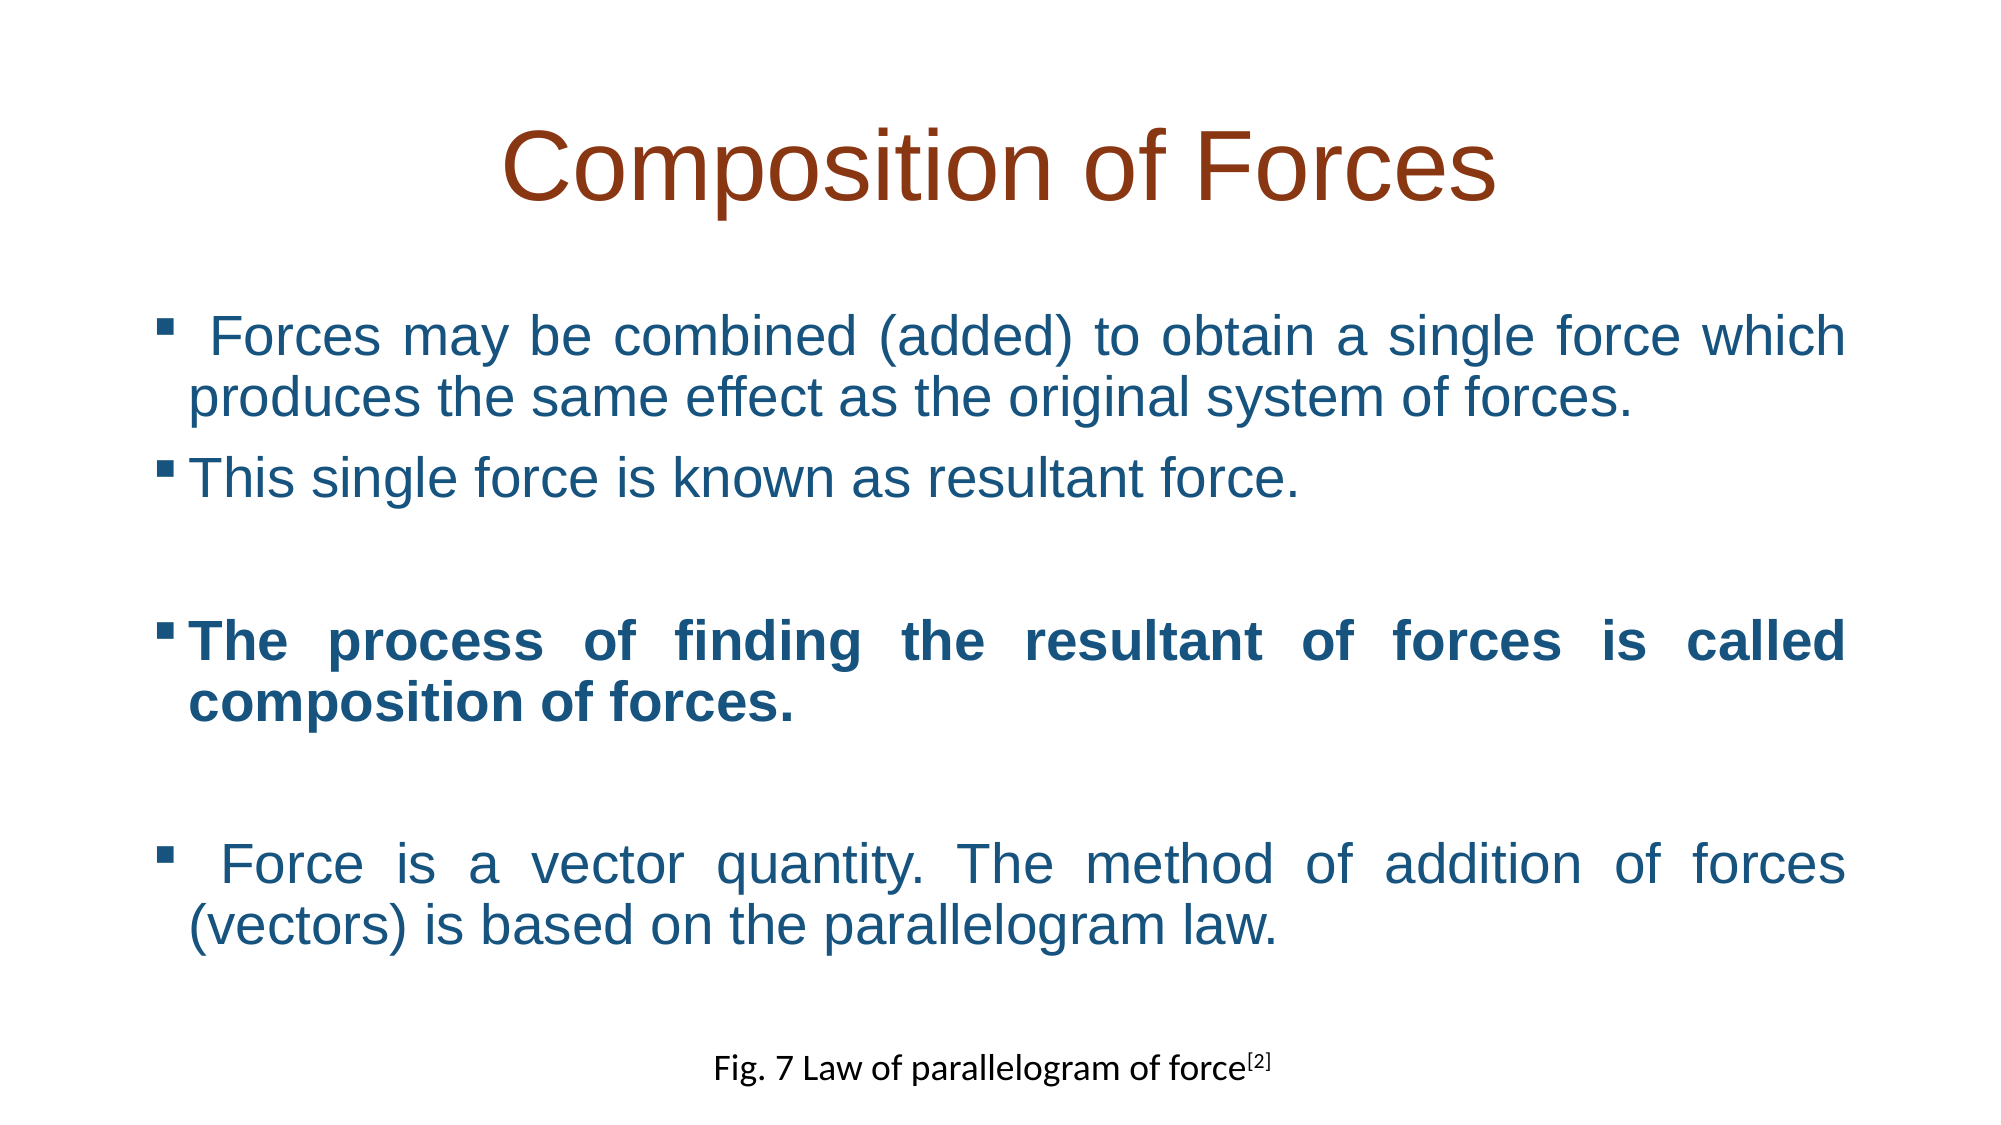

# Composition of Forces
 Forces may be combined (added) to obtain a single force which produces the same effect as the original system of forces.
This single force is known as resultant force.

The process of finding the resultant of forces is called composition of forces.

 Force is a vector quantity. The method of addition of forces (vectors) is based on the parallelogram law.
Fig. 7 Law of parallelogram of force[2]